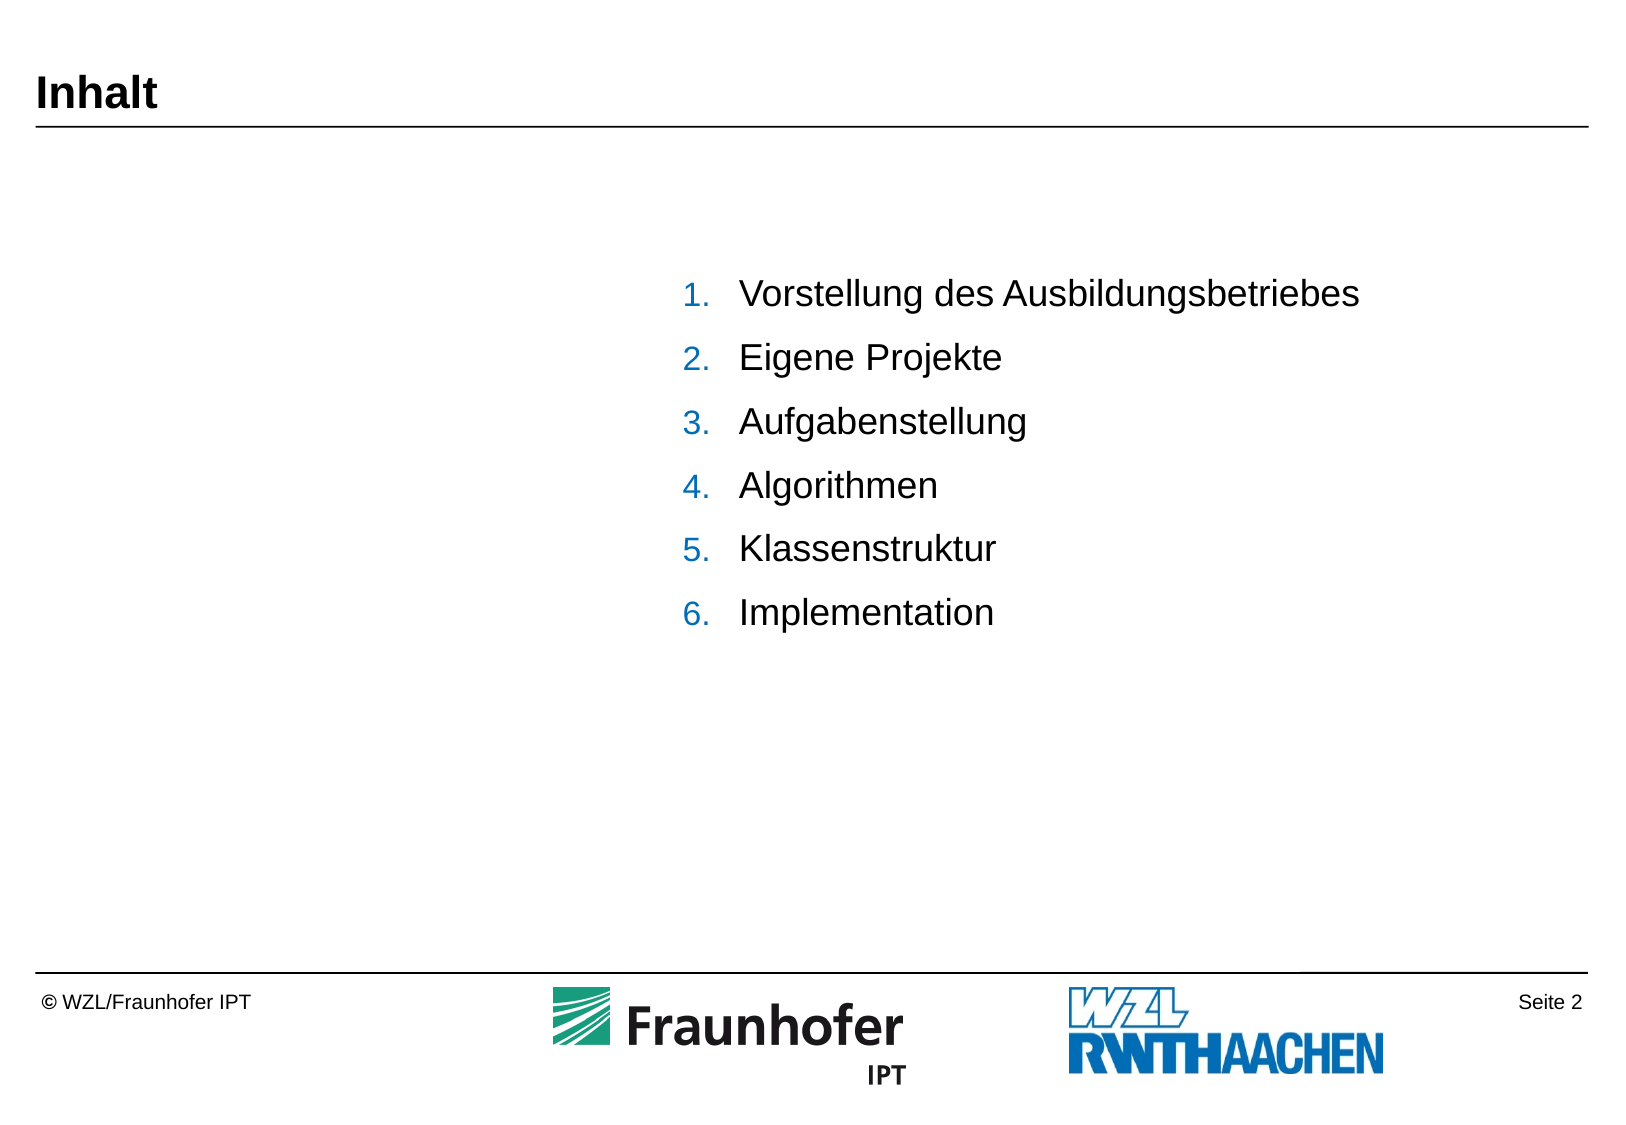

# Inhalt

Vorstellung des Ausbildungsbetriebes
Eigene Projekte
Aufgabenstellung
Algorithmen
Klassenstruktur
Implementation